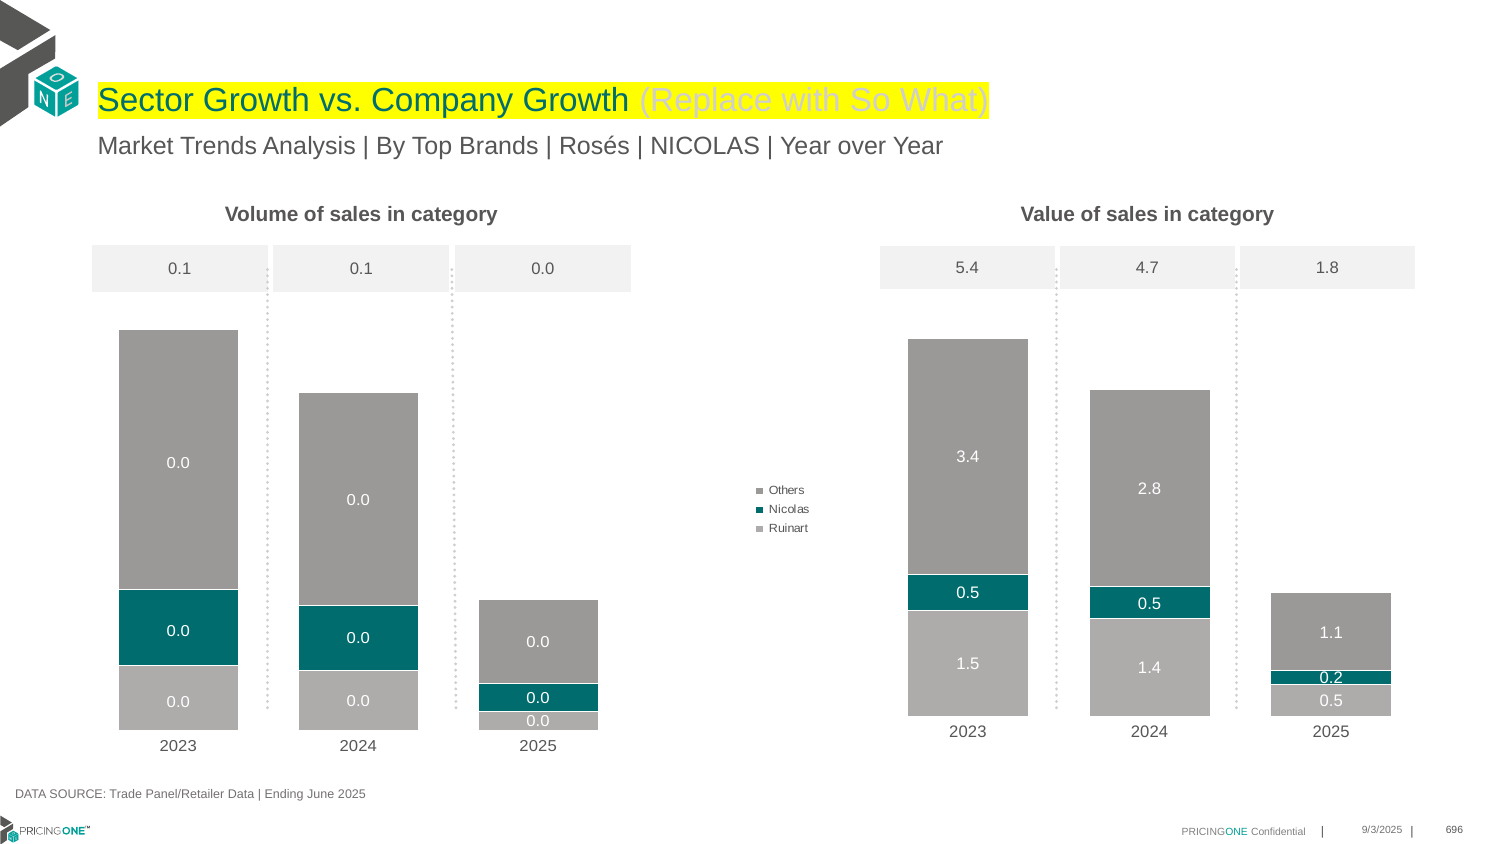

# Sector Growth vs. Company Growth (Replace with So What)
Market Trends Analysis | By Top Brands | Rosés | NICOLAS | Year over Year
| Value of sales in category |  |  |
| --- | --- | --- |
| 5.4 | 4.7 | 1.8 |
| Volume of sales in category |  |  |
| --- | --- | --- |
| 0.1 | 0.1 | 0.0 |

### Chart

| Category | Ruinart | Nicolas | Others |
|---|---|---|---|
| 2023 | 1.508993 | 0.524486 | 3.38263 |
| 2024 | 1.393801 | 0.455925 | 2.835715 |
| 2025 | 0.452563 | 0.19613 | 1.118058 |

### Chart

| Category | Ruinart | Nicolas | Others |
|---|---|---|---|
| 2023 | 0.011963 | 0.014177 | 0.047804 |
| 2024 | 0.011176 | 0.011877 | 0.03931 |
| 2025 | 0.003641 | 0.005119 | 0.015386 |
DATA SOURCE: Trade Panel/Retailer Data | Ending June 2025

9/3/2025
696